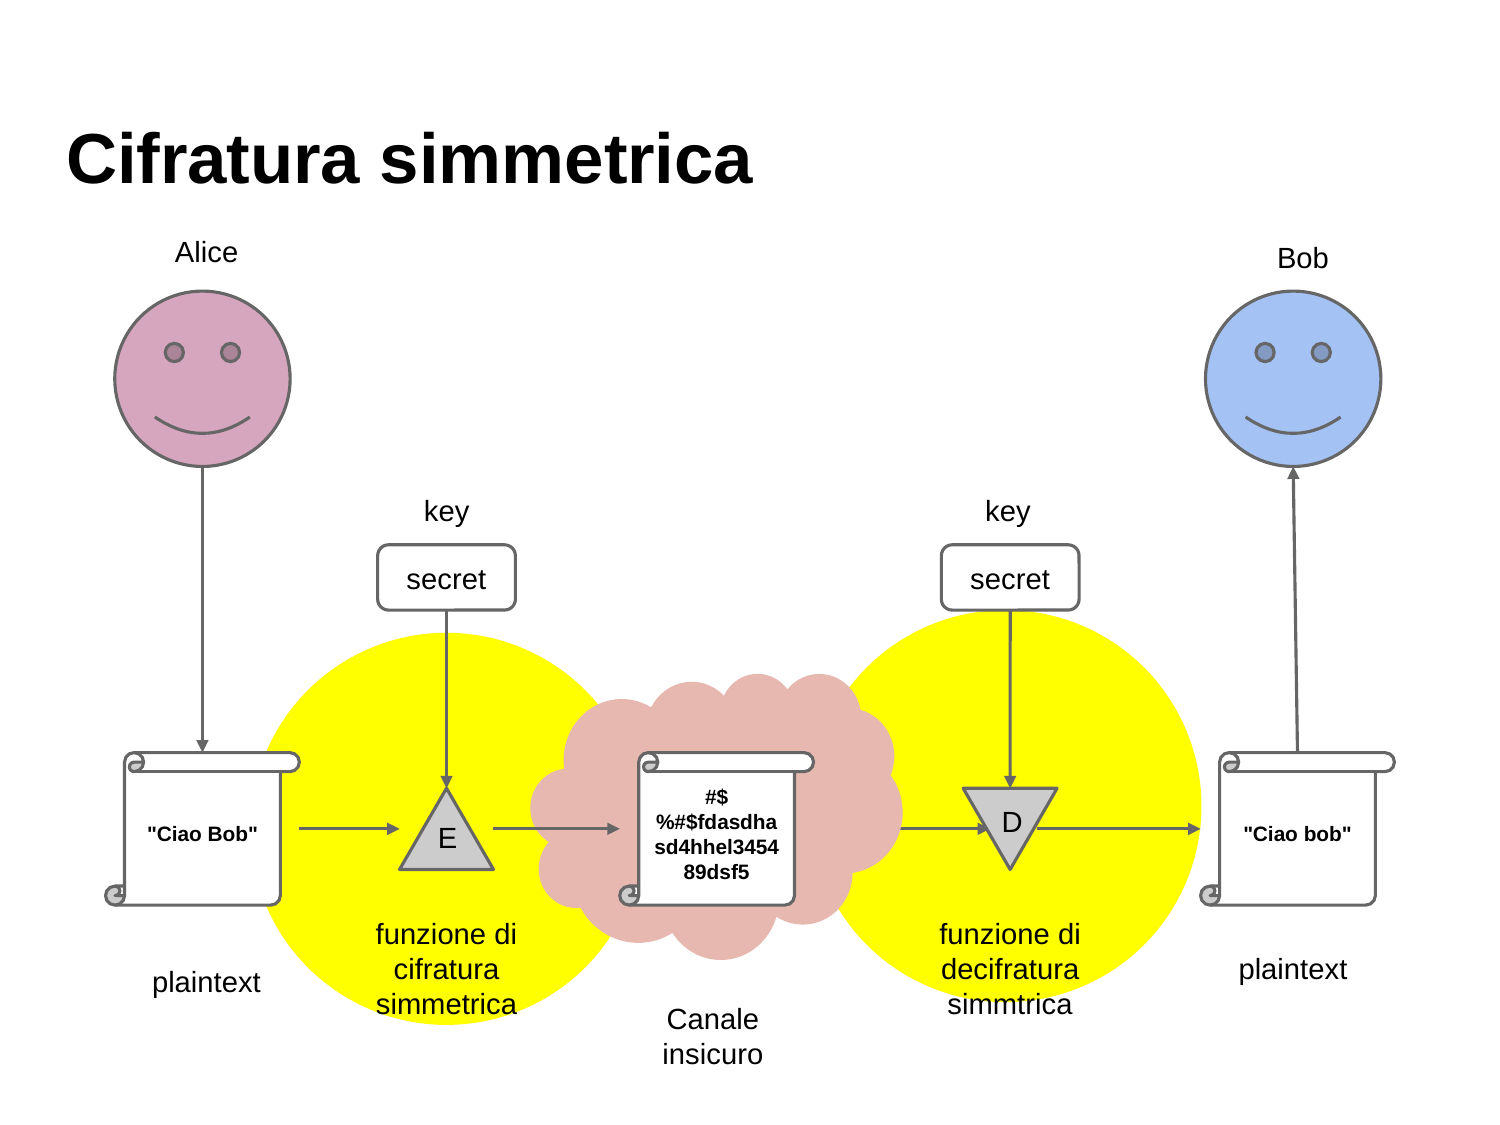

# Cifratura simmetrica
Alice
Bob

key
key
secret
secret

"Ciao Bob"
#$%#$fdasdhasd4hhel345489dsf5
"Ciao bob"
E
D
funzione di cifratura simmetrica
funzione di decifratura simmtrica
plaintext
plaintext
Canale insicuro